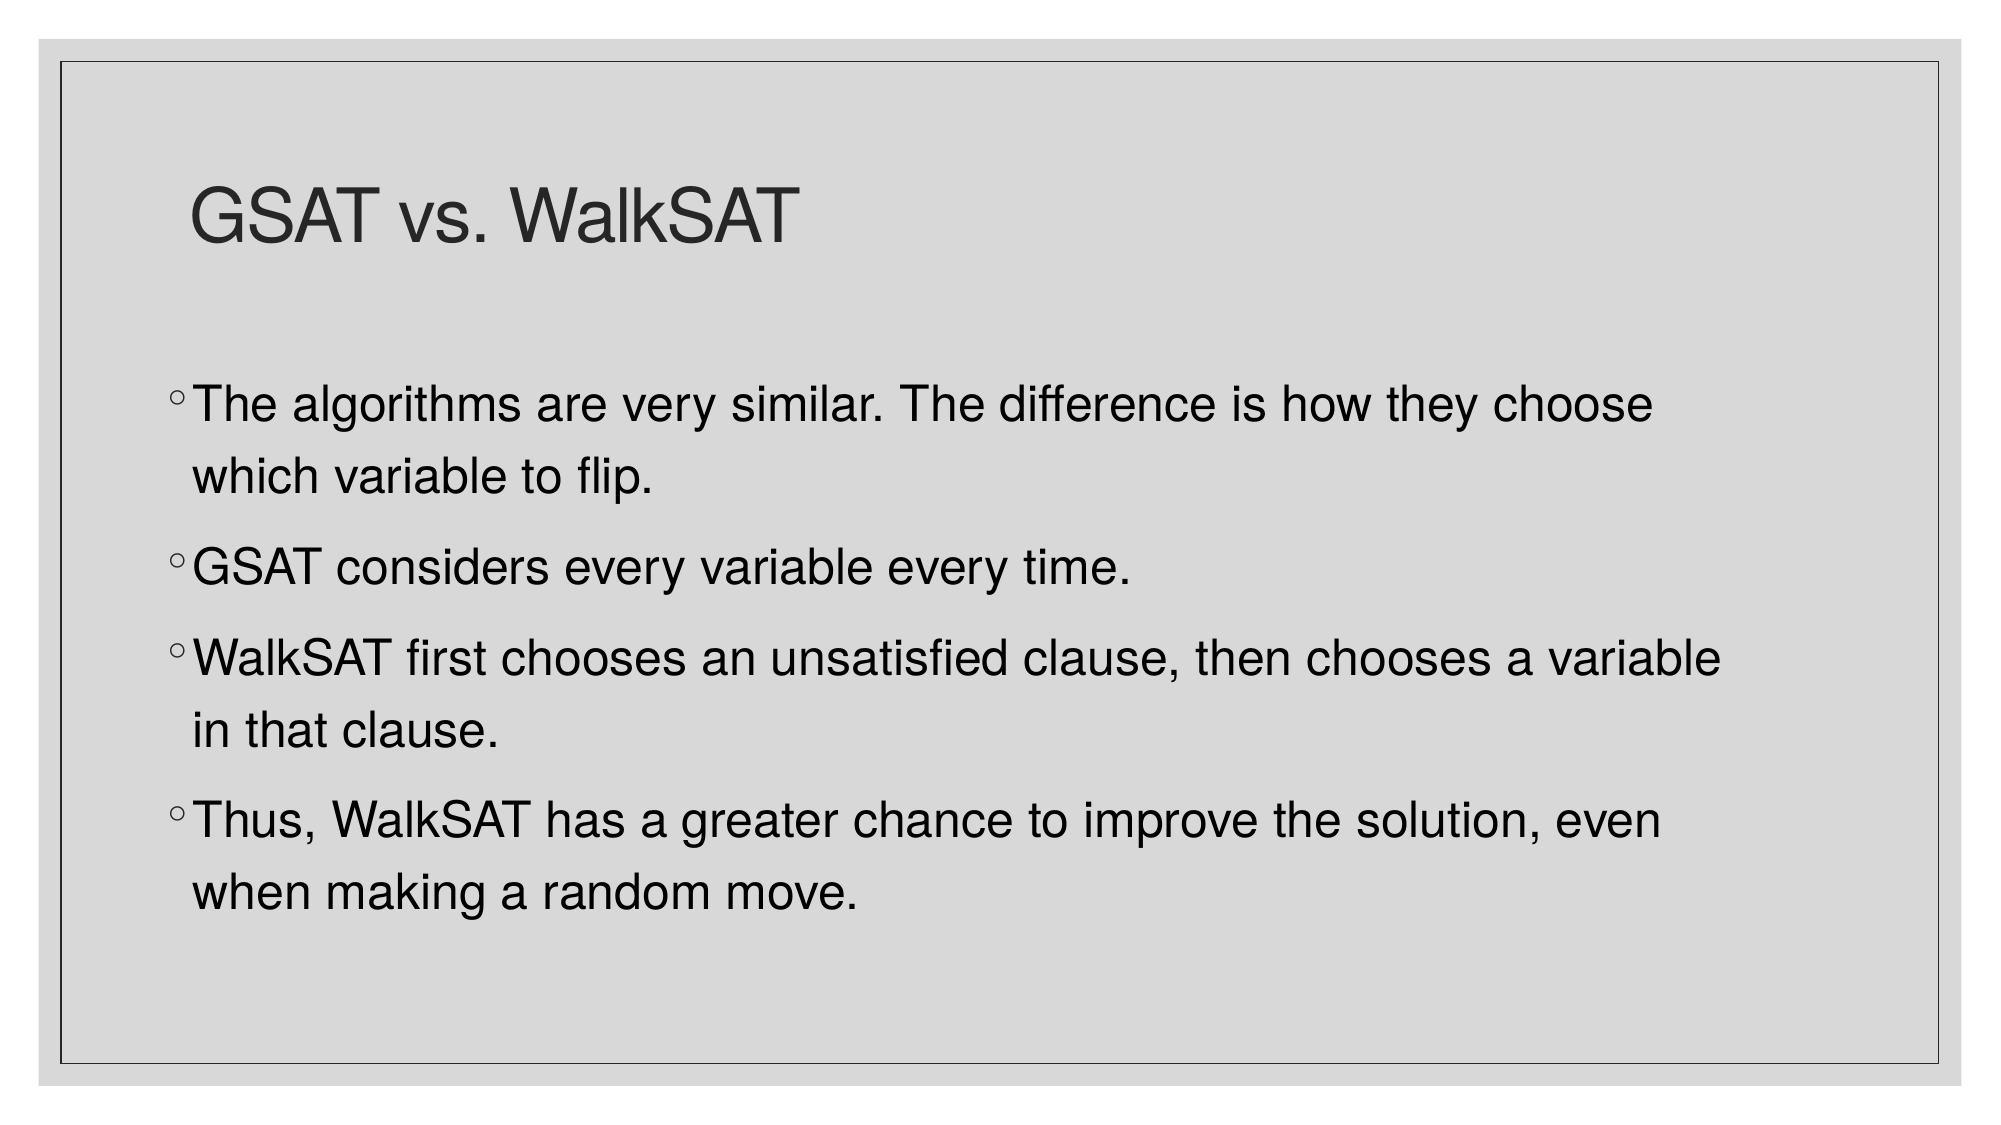

# GSAT vs. WalkSAT
The algorithms are very similar. The difference is how they choose which variable to flip.
GSAT considers every variable every time.
WalkSAT first chooses an unsatisfied clause, then chooses a variable in that clause.
Thus, WalkSAT has a greater chance to improve the solution, even when making a random move.